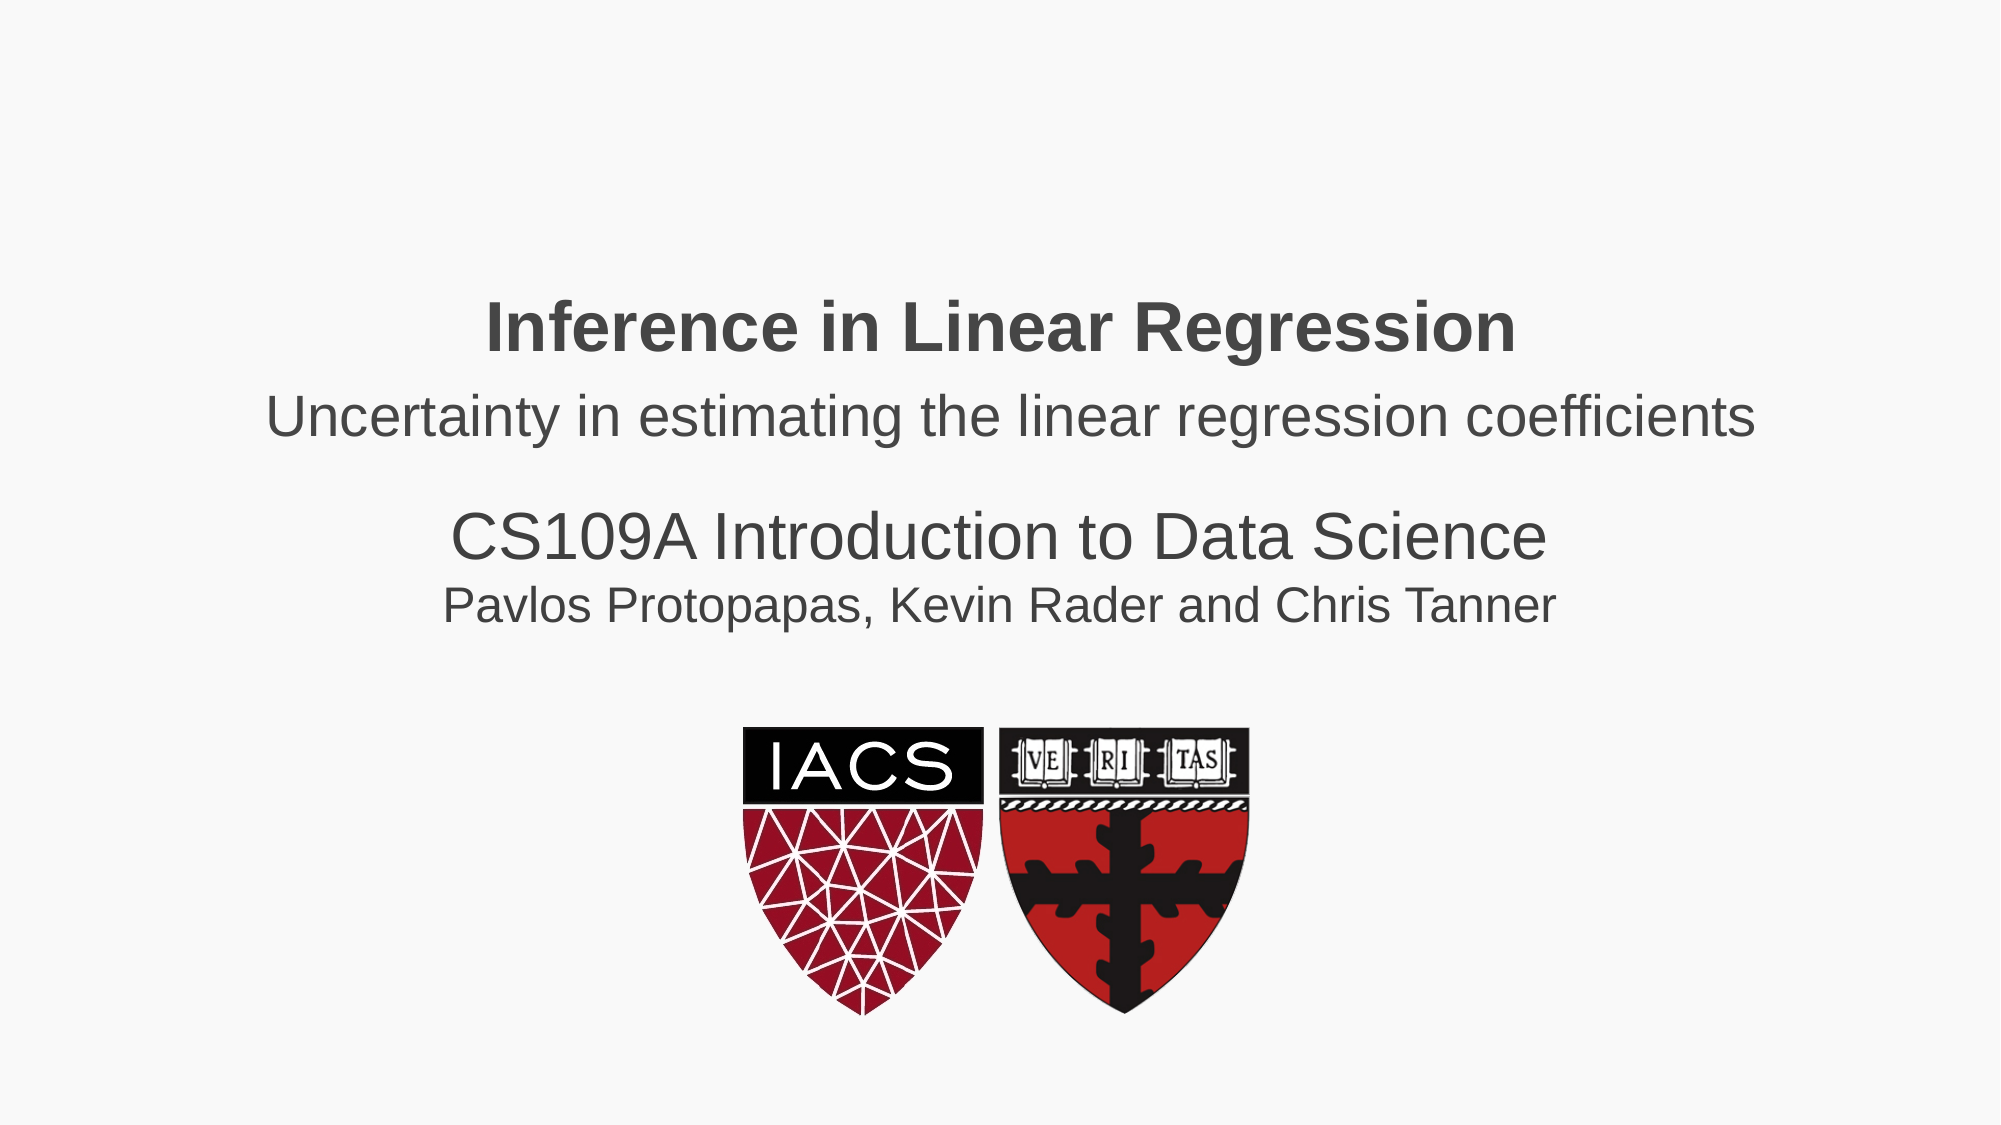

# Inference in Linear Regression Uncertainty in estimating the linear regression coefficients